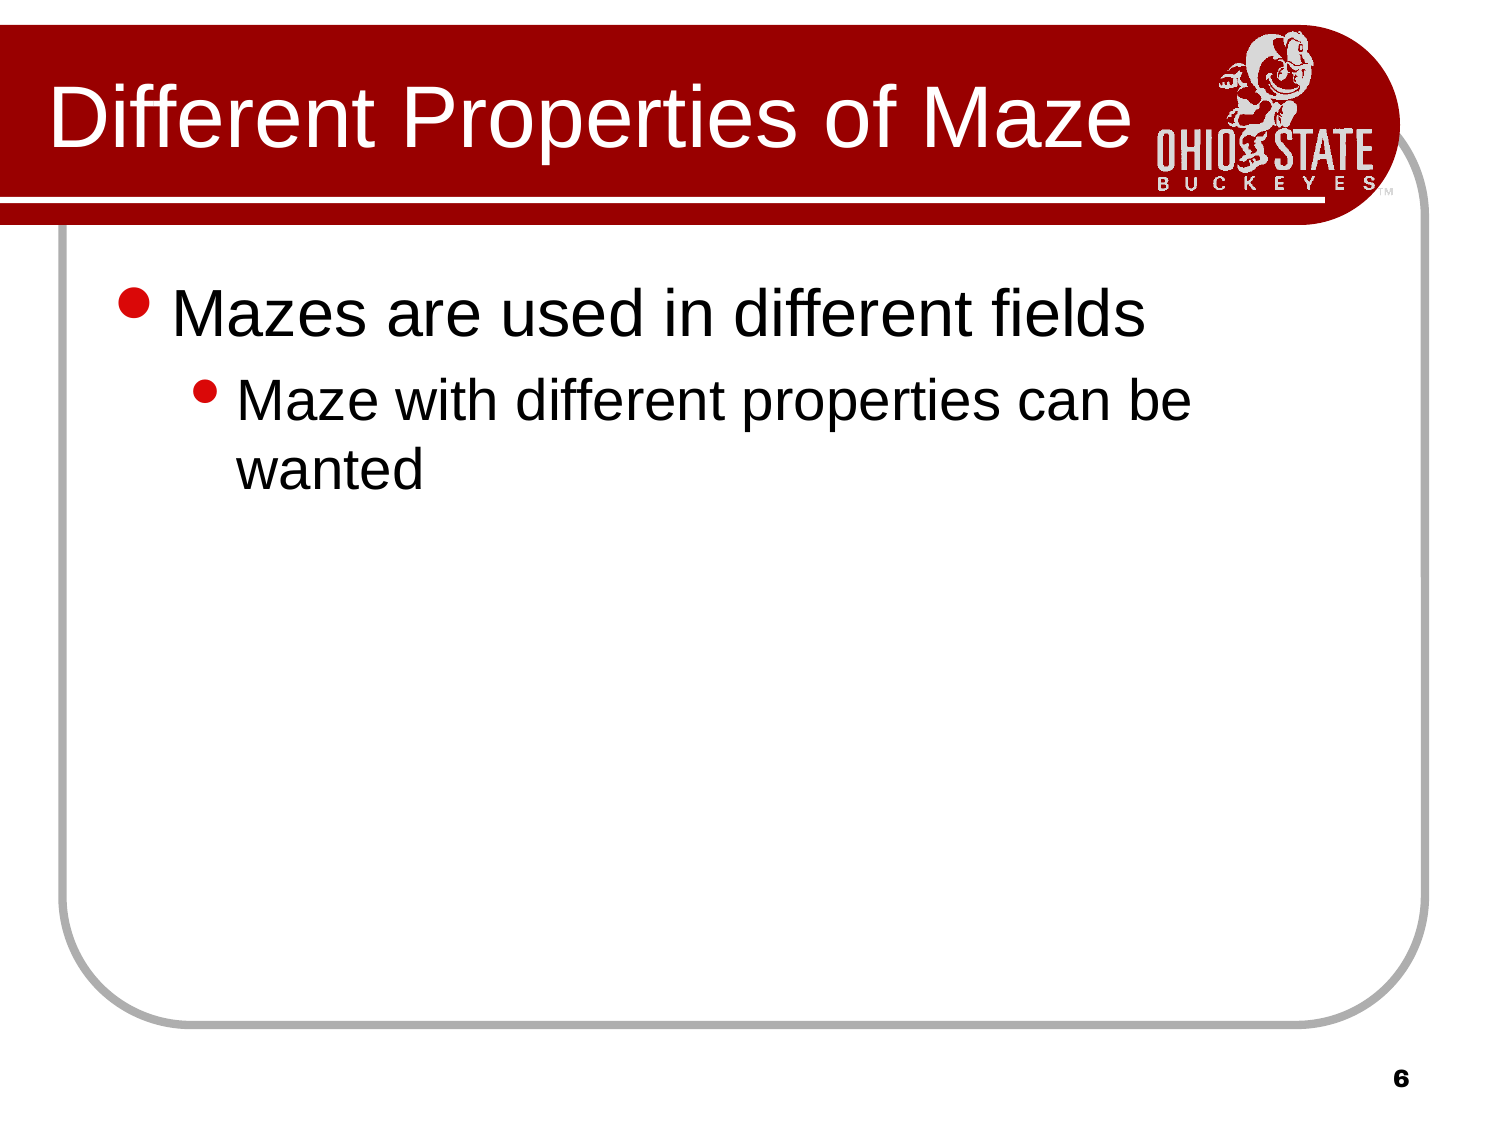

# Different Properties of Maze
Mazes are used in different fields
Maze with different properties can be wanted
6